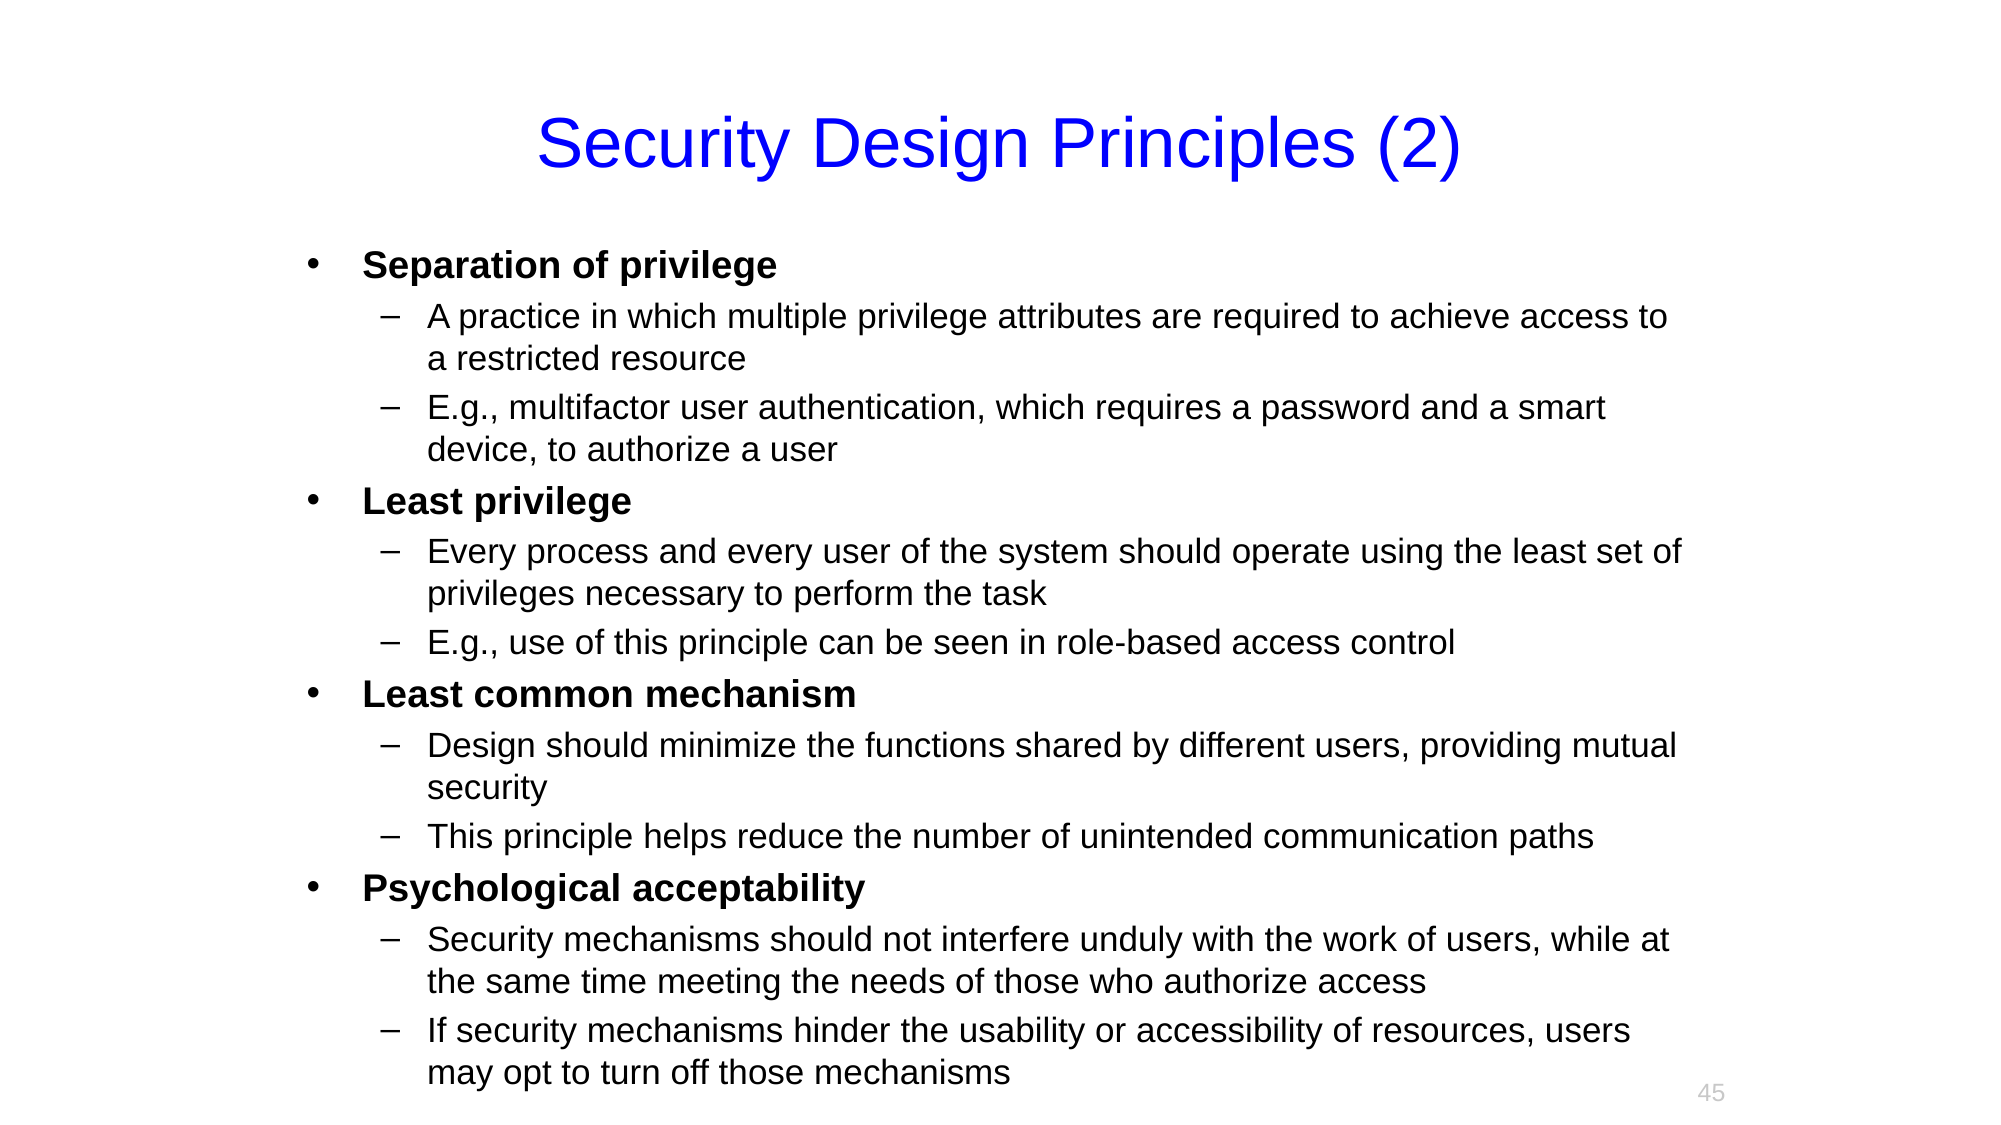

# Security Design Principles (2)
Separation of privilege
A practice in which multiple privilege attributes are required to achieve access to a restricted resource
E.g., multifactor user authentication, which requires a password and a smart device, to authorize a user
Least privilege
Every process and every user of the system should operate using the least set of privileges necessary to perform the task
E.g., use of this principle can be seen in role-based access control
Least common mechanism
Design should minimize the functions shared by different users, providing mutual security
This principle helps reduce the number of unintended communication paths
Psychological acceptability
Security mechanisms should not interfere unduly with the work of users, while at the same time meeting the needs of those who authorize access
If security mechanisms hinder the usability or accessibility of resources, users may opt to turn off those mechanisms

45